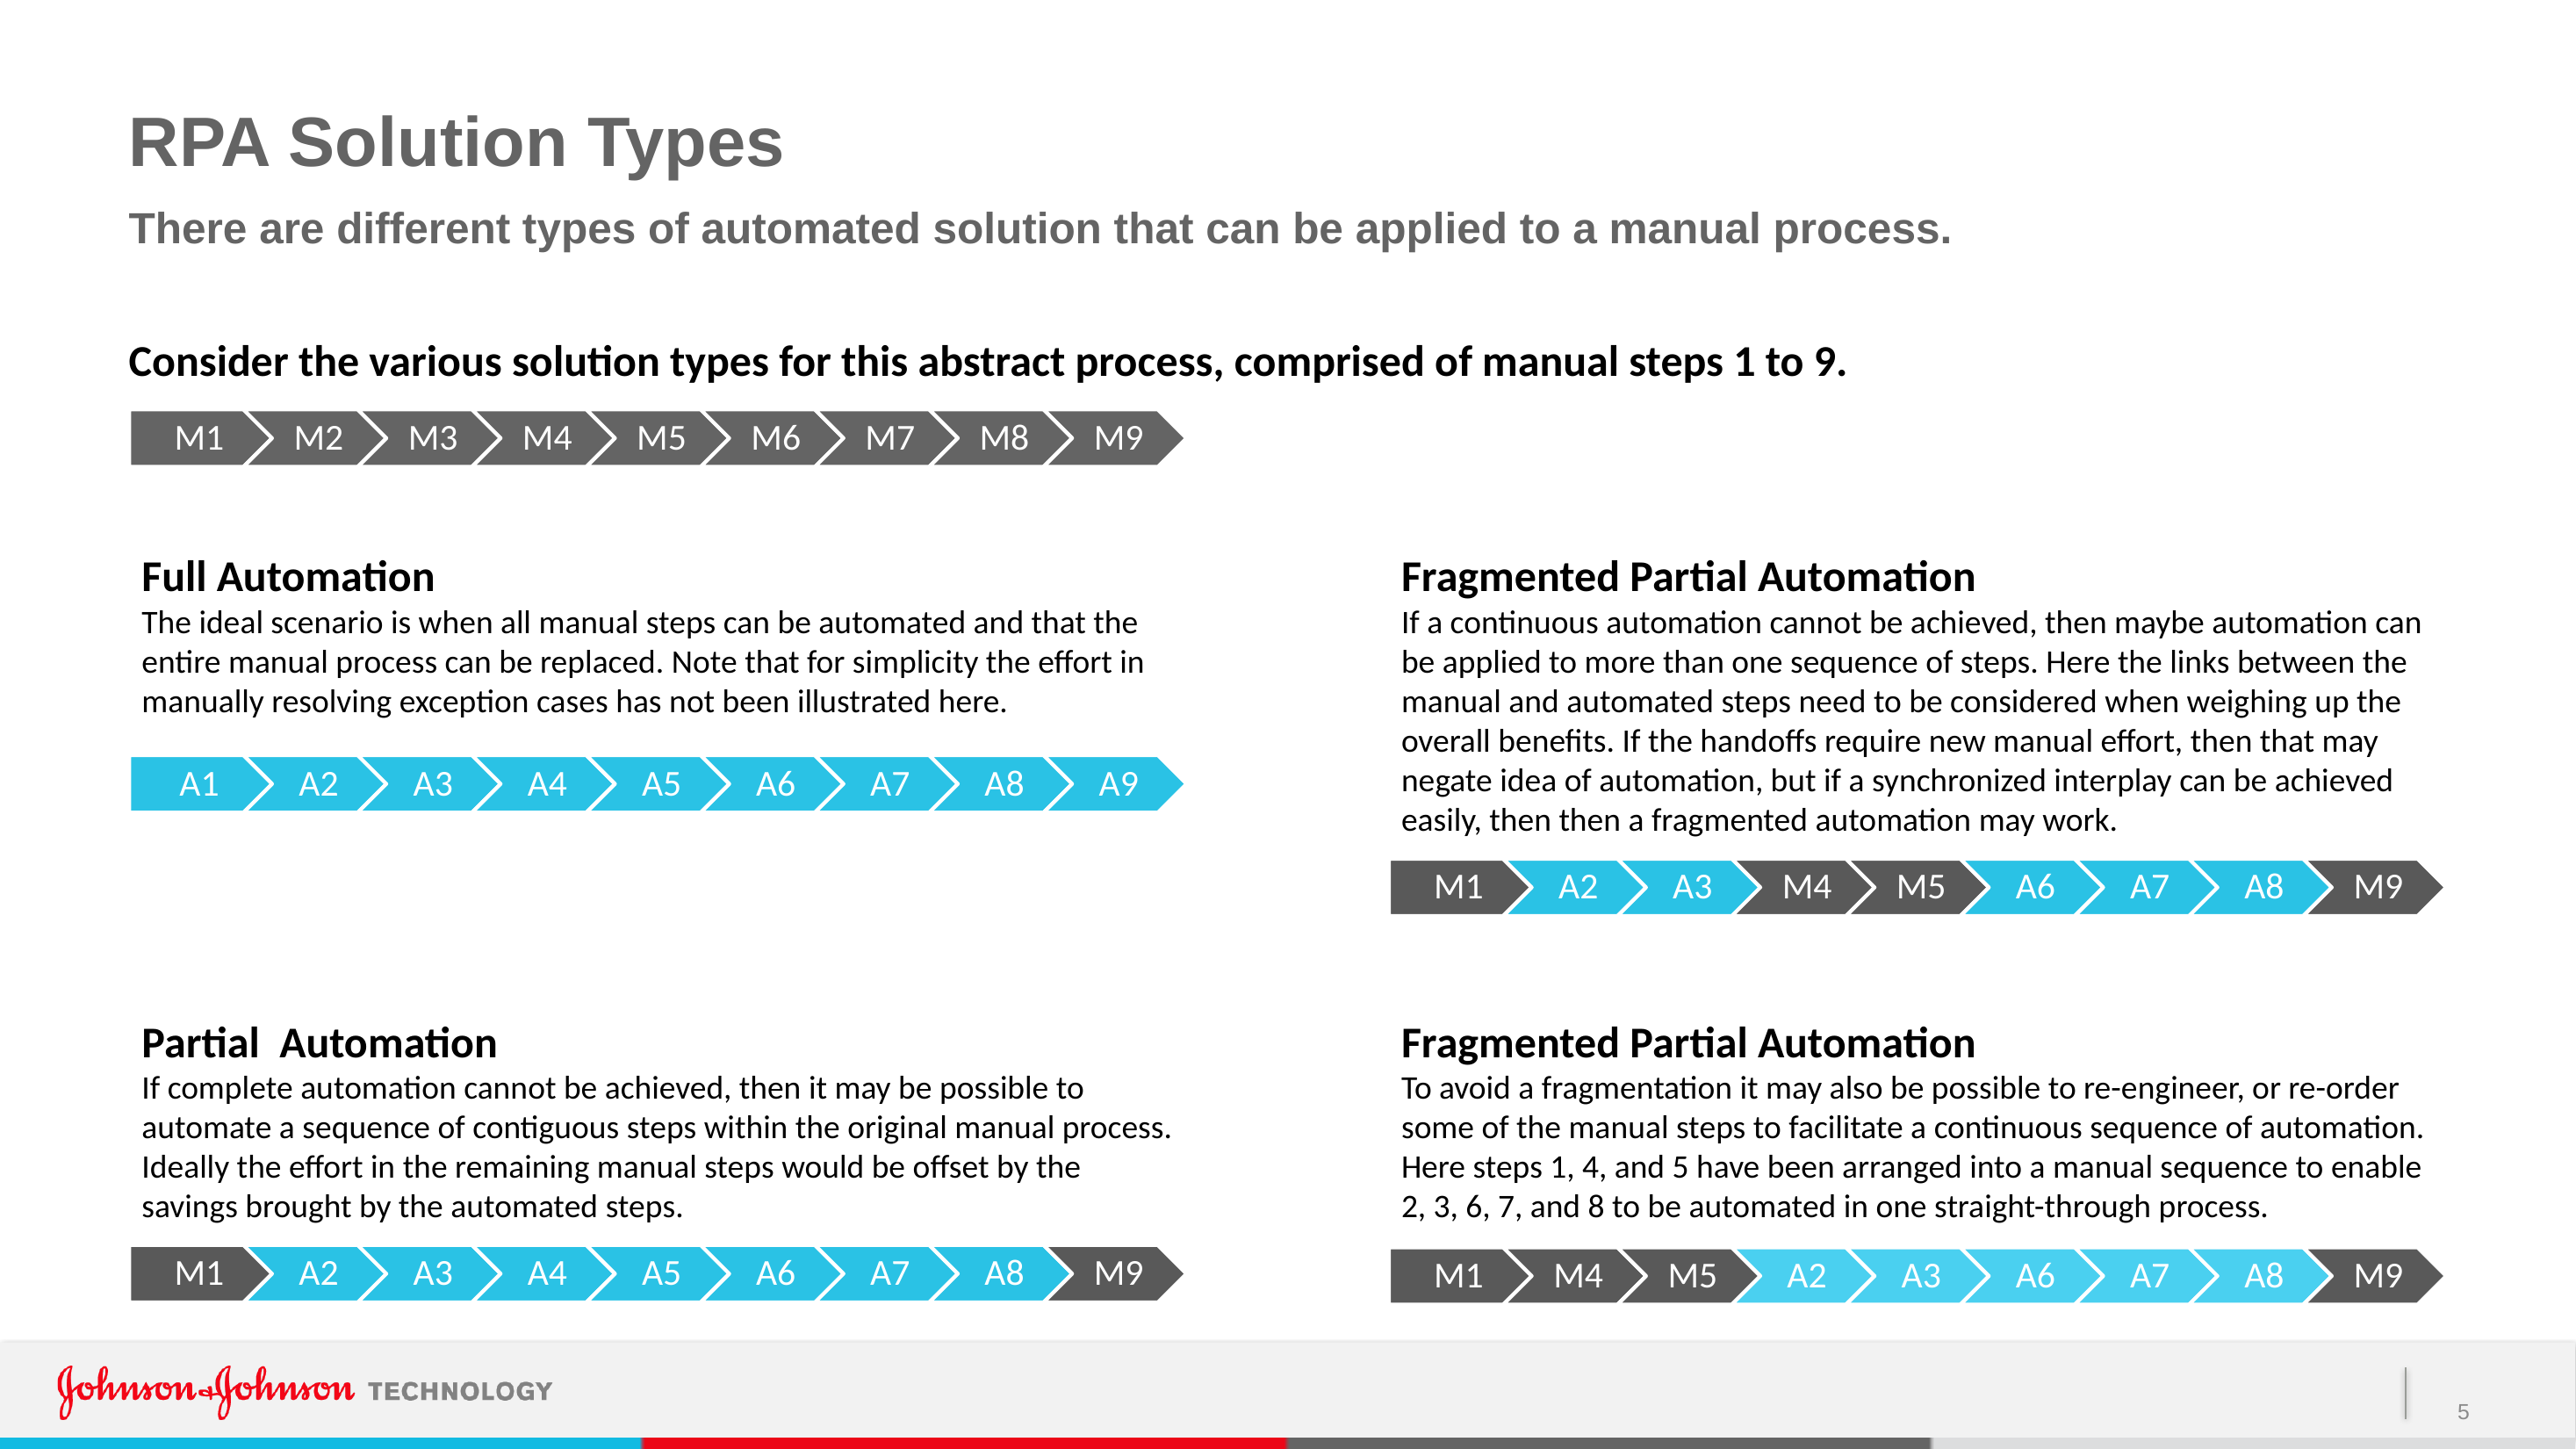

# RPA Solution Types
There are different types of automated solution that can be applied to a manual process.

Consider the various solution types for this abstract process, comprised of manual steps 1 to 9.
M1
M2
M3
M4
M5
M6
M7
M8
M9
Full Automation
The ideal scenario is when all manual steps can be automated and that the entire manual process can be replaced. Note that for simplicity the effort in manually resolving exception cases has not been illustrated here.
Fragmented Partial Automation
If a continuous automation cannot be achieved, then maybe automation can be applied to more than one sequence of steps. Here the links between the manual and automated steps need to be considered when weighing up the overall benefits. If the handoffs require new manual effort, then that may negate idea of automation, but if a synchronized interplay can be achieved easily, then then a fragmented automation may work.
A1
A2
A3
A4
A5
A6
A7
A8
A9
M1
A2
A3
M4
M5
A6
A7
A8
M9
Partial  Automation
If complete automation cannot be achieved, then it may be possible to automate a sequence of contiguous steps within the original manual process. Ideally the effort in the remaining manual steps would be offset by the savings brought by the automated steps.
Fragmented Partial Automation
To avoid a fragmentation it may also be possible to re-engineer, or re-order some of the manual steps to facilitate a continuous sequence of automation. Here steps 1, 4, and 5 have been arranged into a manual sequence to enable 2, 3, 6, 7, and 8 to be automated in one straight-through process.
M1
A2
A3
A4
A5
A6
A7
A8
M9
M1
M4
M5
A2
A3
A6
A7
A8
M9
5